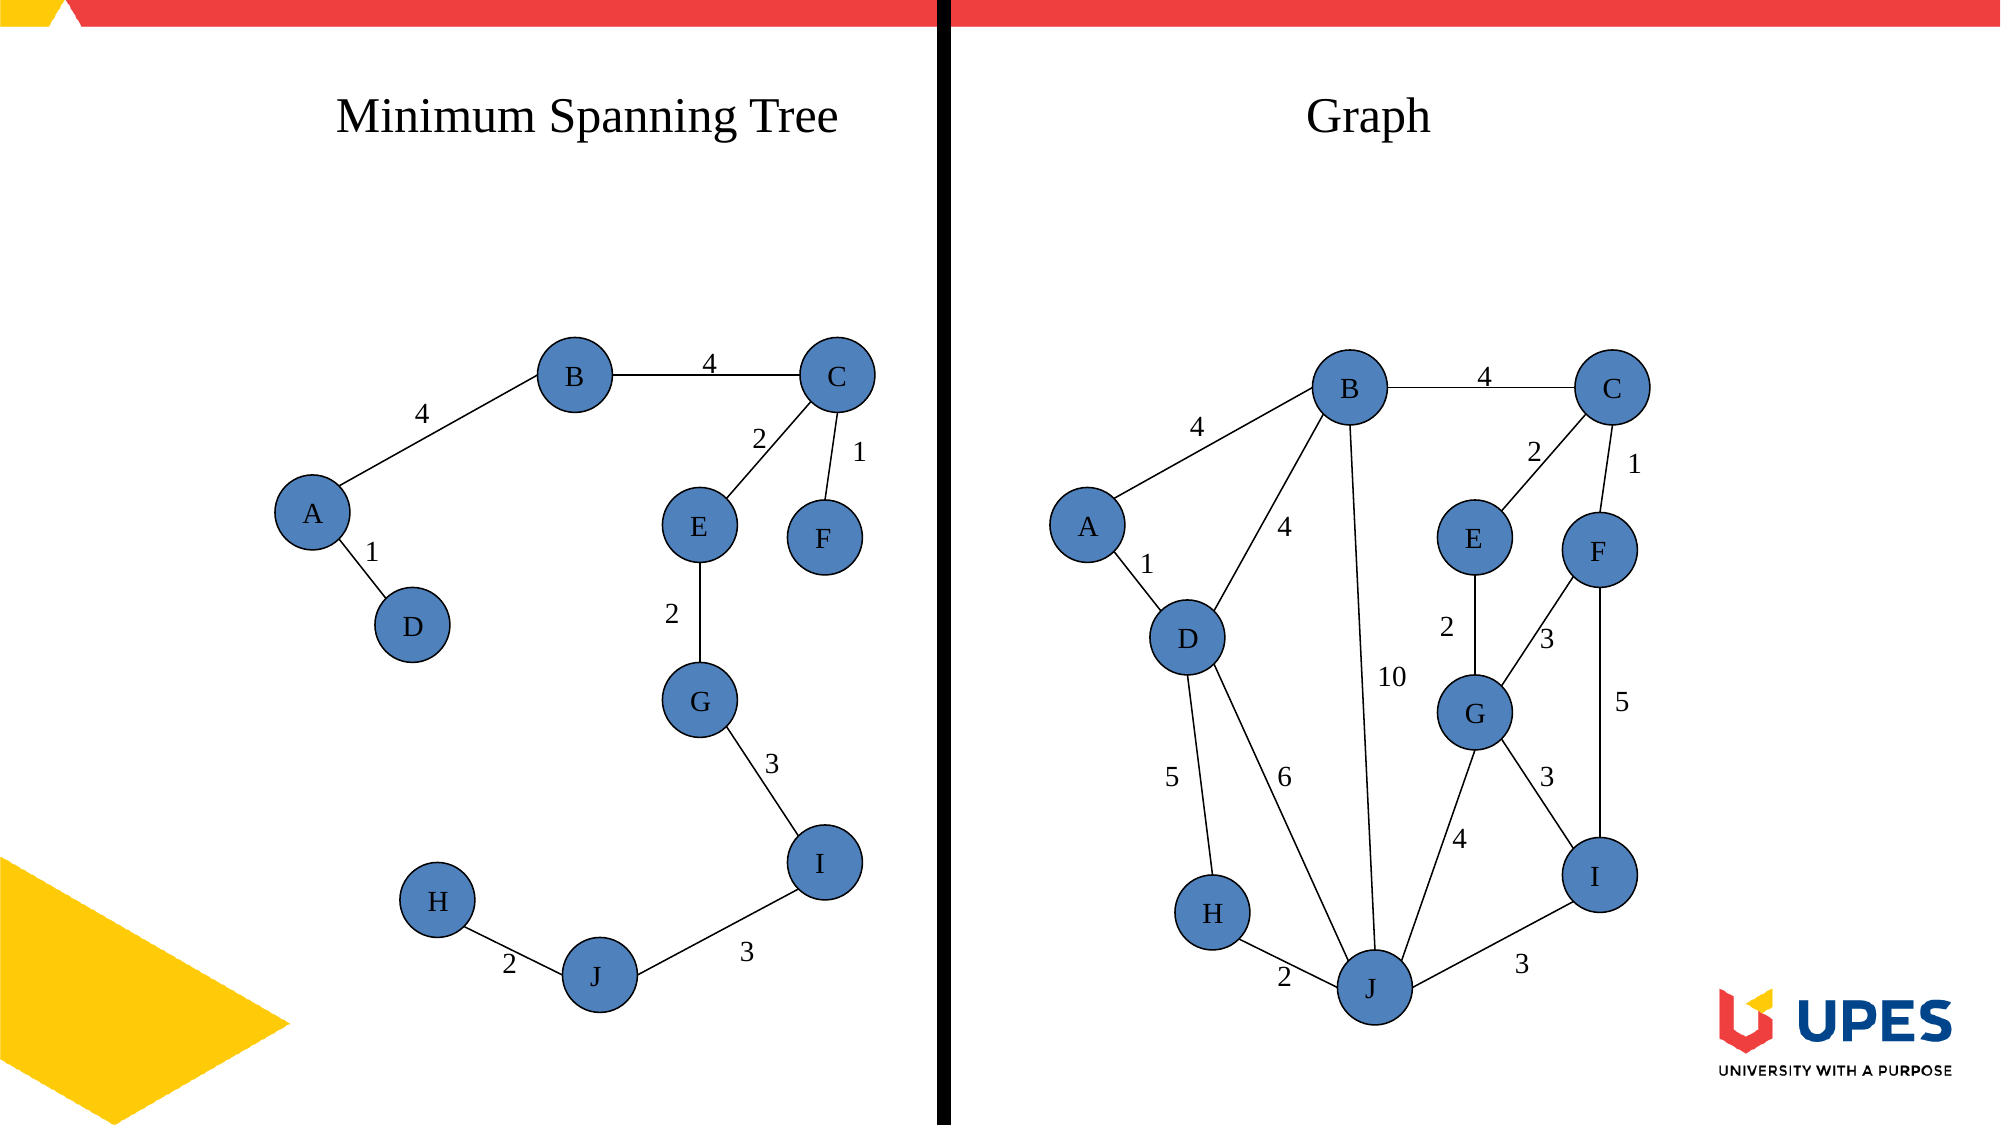

Minimum Spanning Tree
Graph

4

B
C

4

B
C
4
4
2
1
2
1

A

E

A
4

F
E

1
F
1

2
D

2
D
3
10

G

5
G
3
5
6
3
4

I

I

H

H
3
2

3
J
2

J